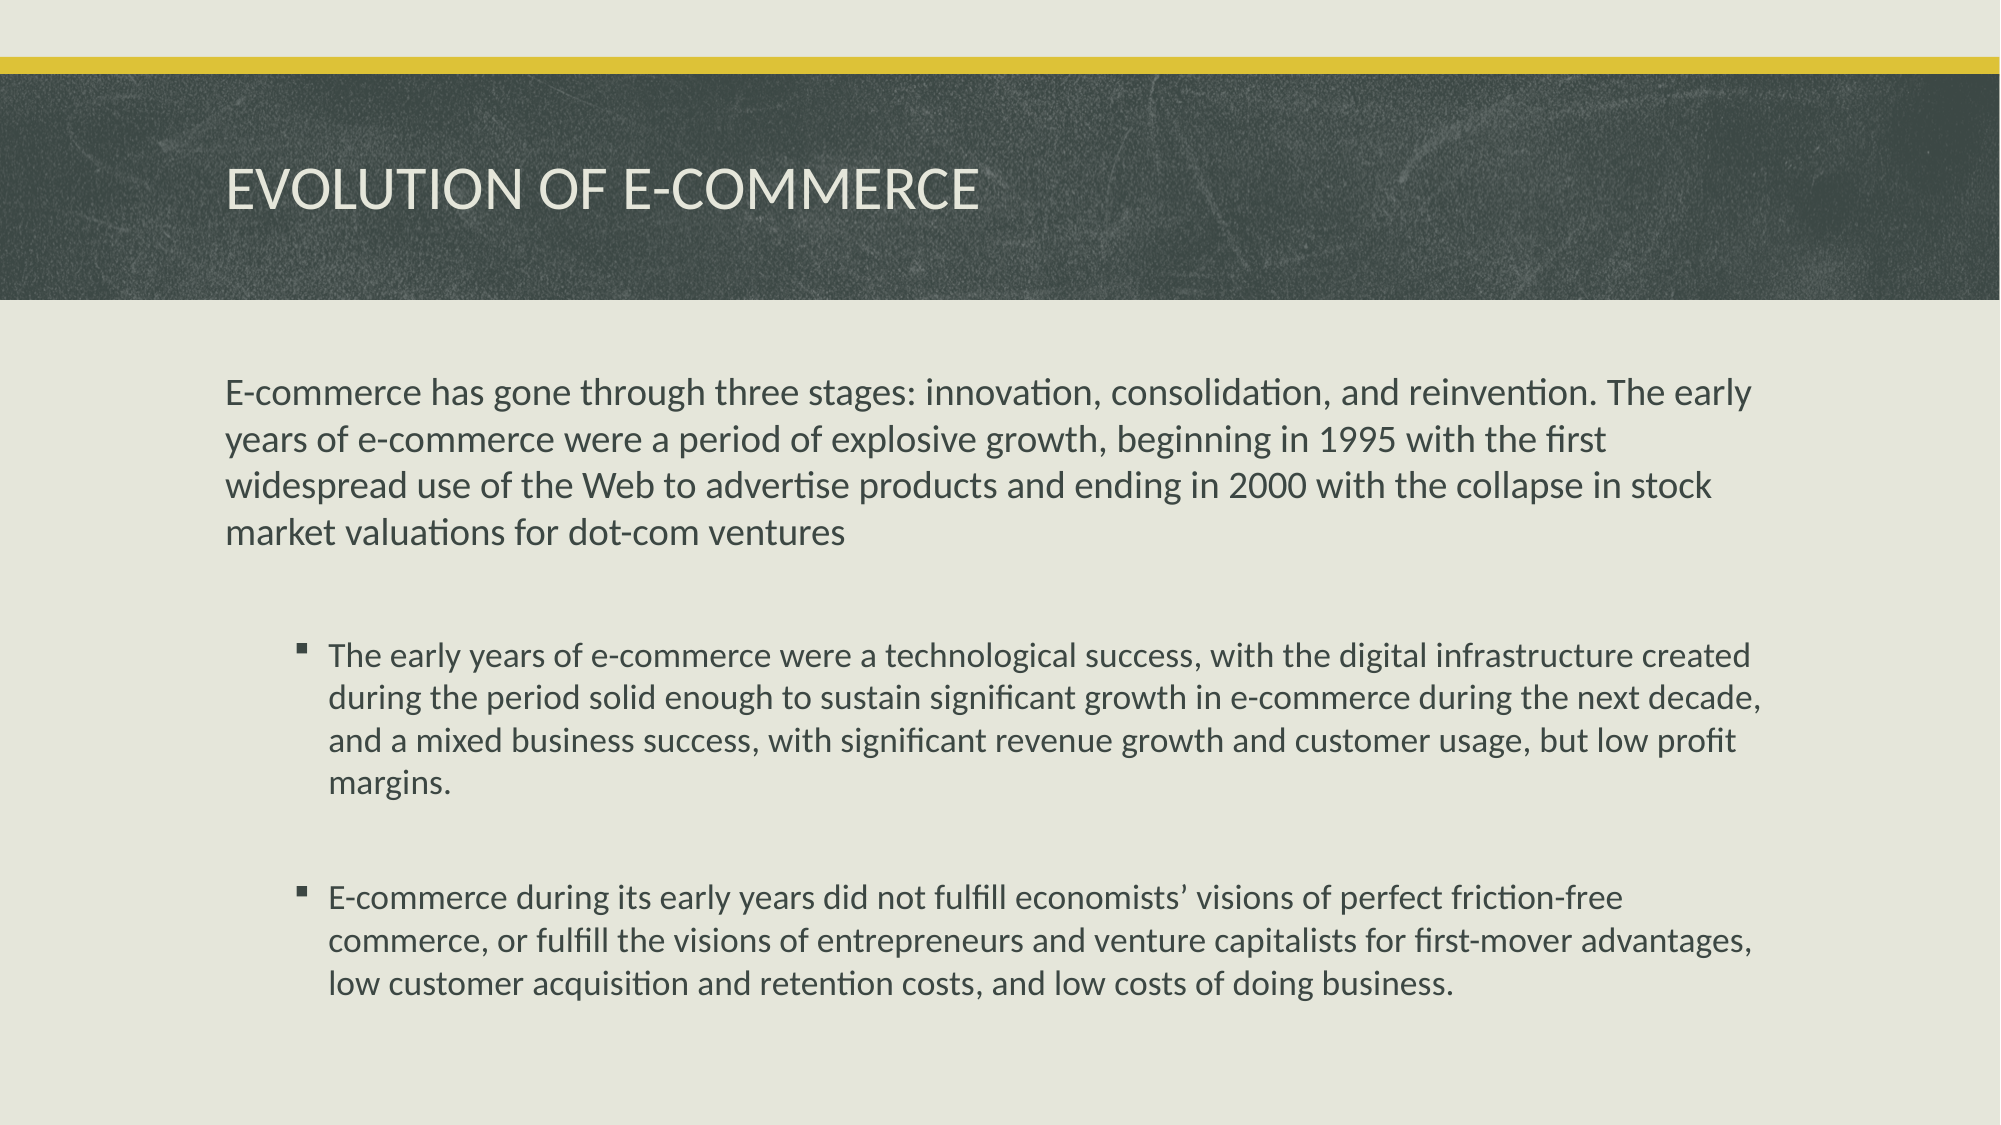

# EVOLUTION OF E-COMMERCE
E-commerce has gone through three stages: innovation, consolidation, and reinvention. The early years of e-commerce were a period of explosive growth, beginning in 1995 with the first widespread use of the Web to advertise products and ending in 2000 with the collapse in stock market valuations for dot-com ventures

The early years of e-commerce were a technological success, with the digital infrastructure created during the period solid enough to sustain significant growth in e-commerce during the next decade, and a mixed business success, with significant revenue growth and customer usage, but low profit margins.

E-commerce during its early years did not fulfill economists’ visions of perfect friction-free commerce, or fulfill the visions of entrepreneurs and venture capitalists for first-mover advantages, low customer acquisition and retention costs, and low costs of doing business.